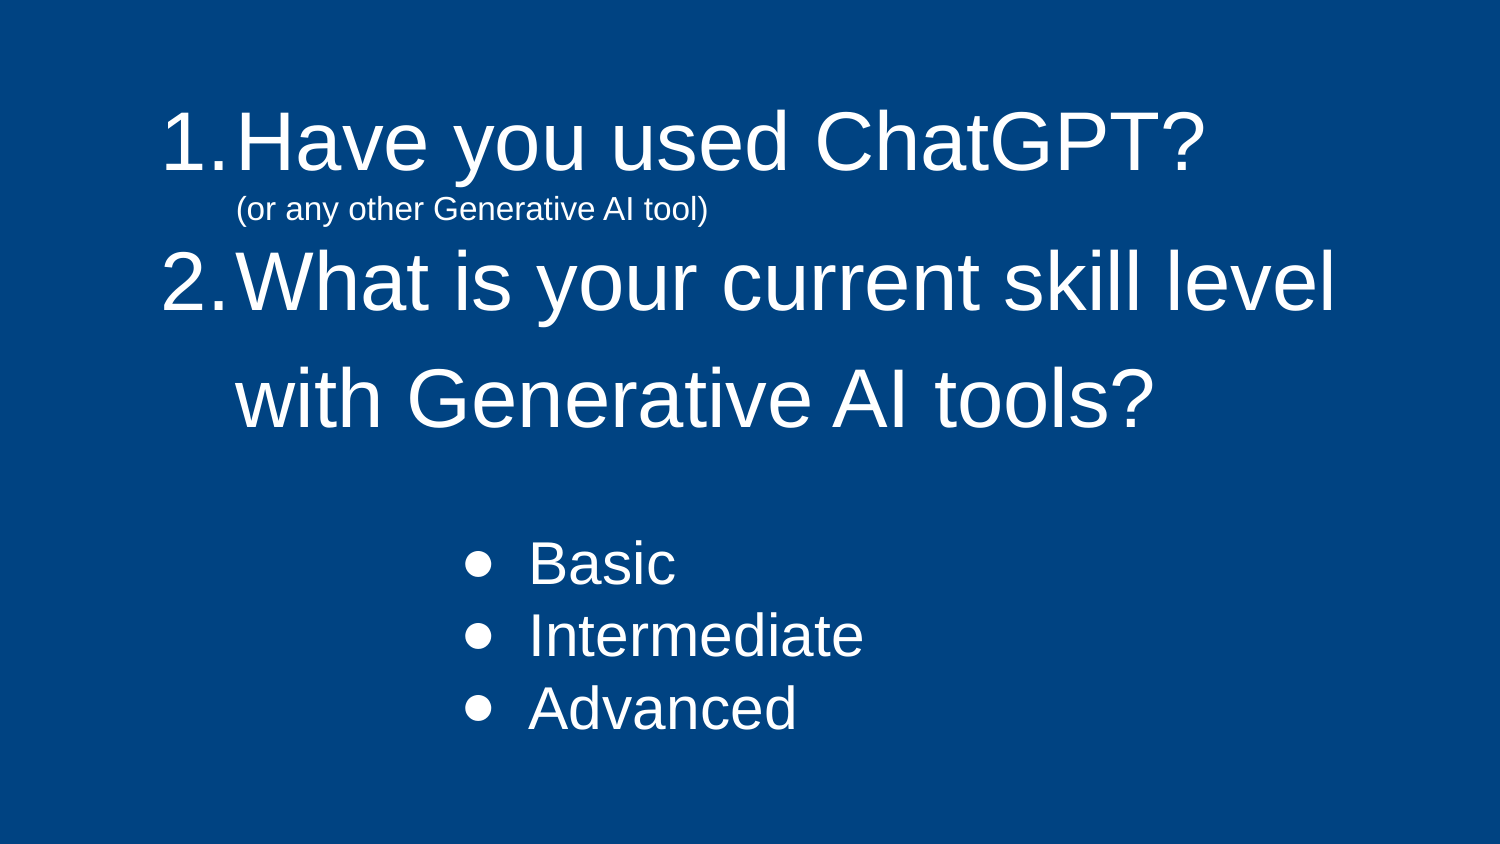

# Have you used ChatGPT? (or any other Generative AI tool)
What is your current skill level  with Generative AI tools?

Basic
Intermediate
Advanced